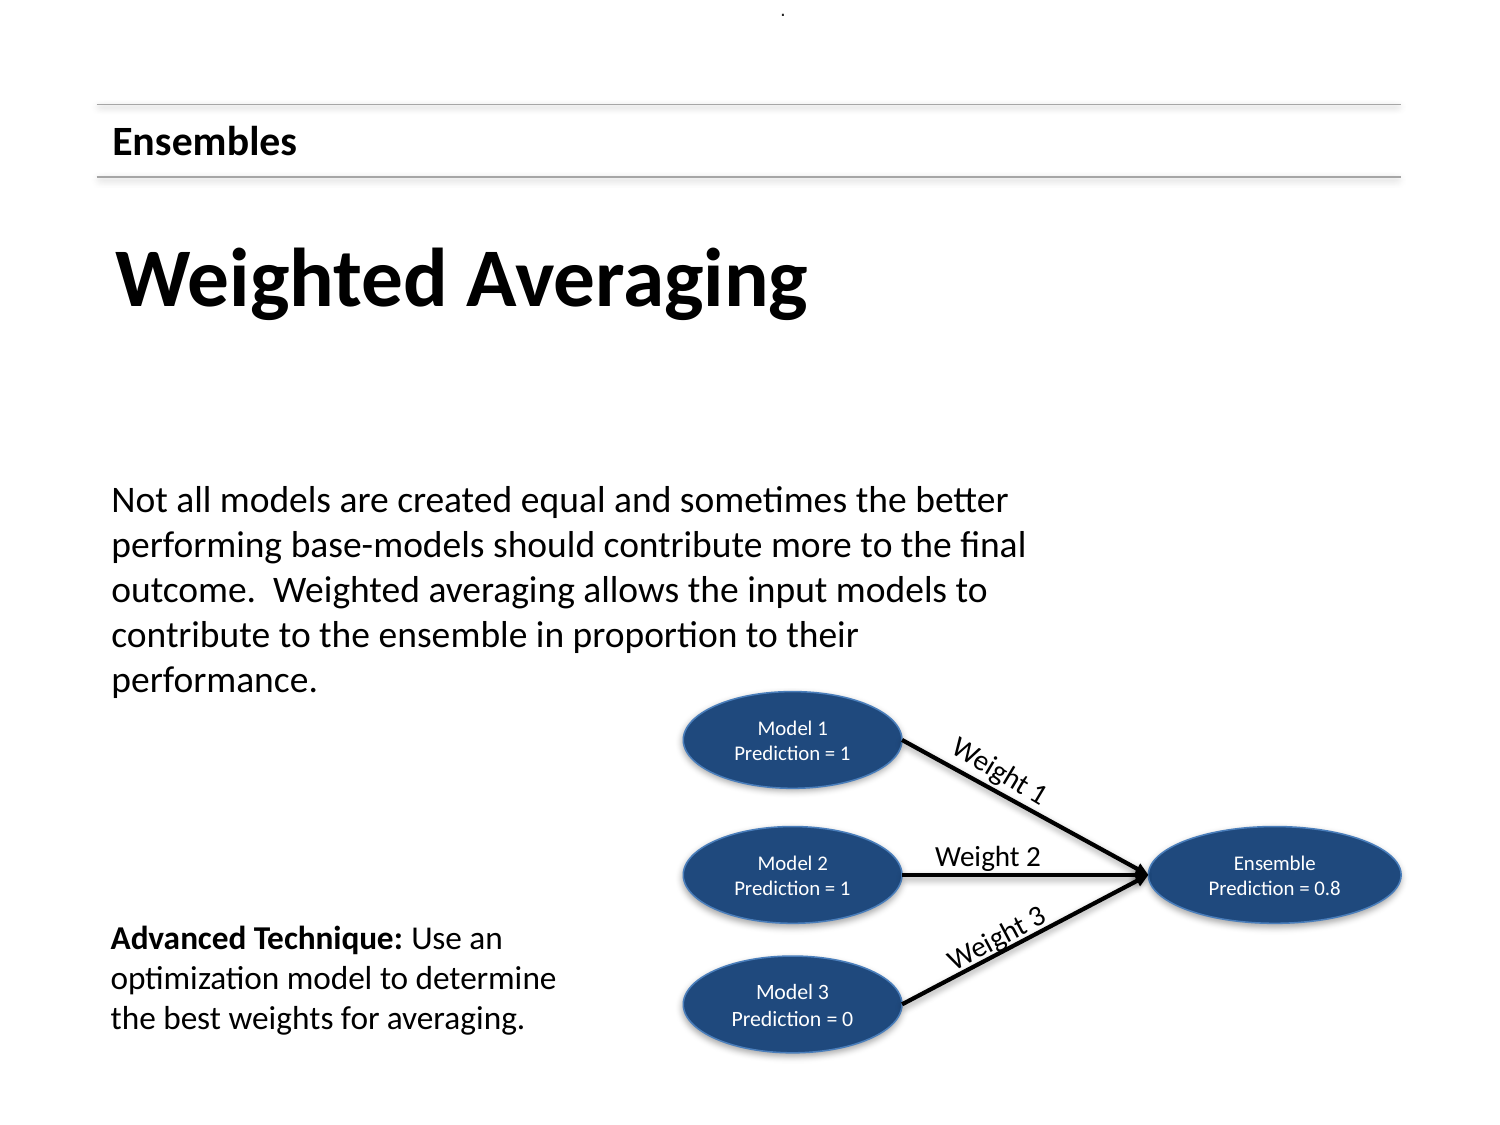

.

Ensembles
Weighted Averaging
Not all models are created equal and sometimes the better performing base-models should contribute more to the final outcome.  Weighted averaging allows the input models to contribute to the ensemble in proportion to their performance.
Model 1 Prediction = 1
Ensemble Prediction = 0.8
Model 2 Prediction = 1
Model 3 Prediction = 0
Weight 1
Weight 2
Weight 3
Advanced Technique: Use an optimization model to determine the best weights for averaging.